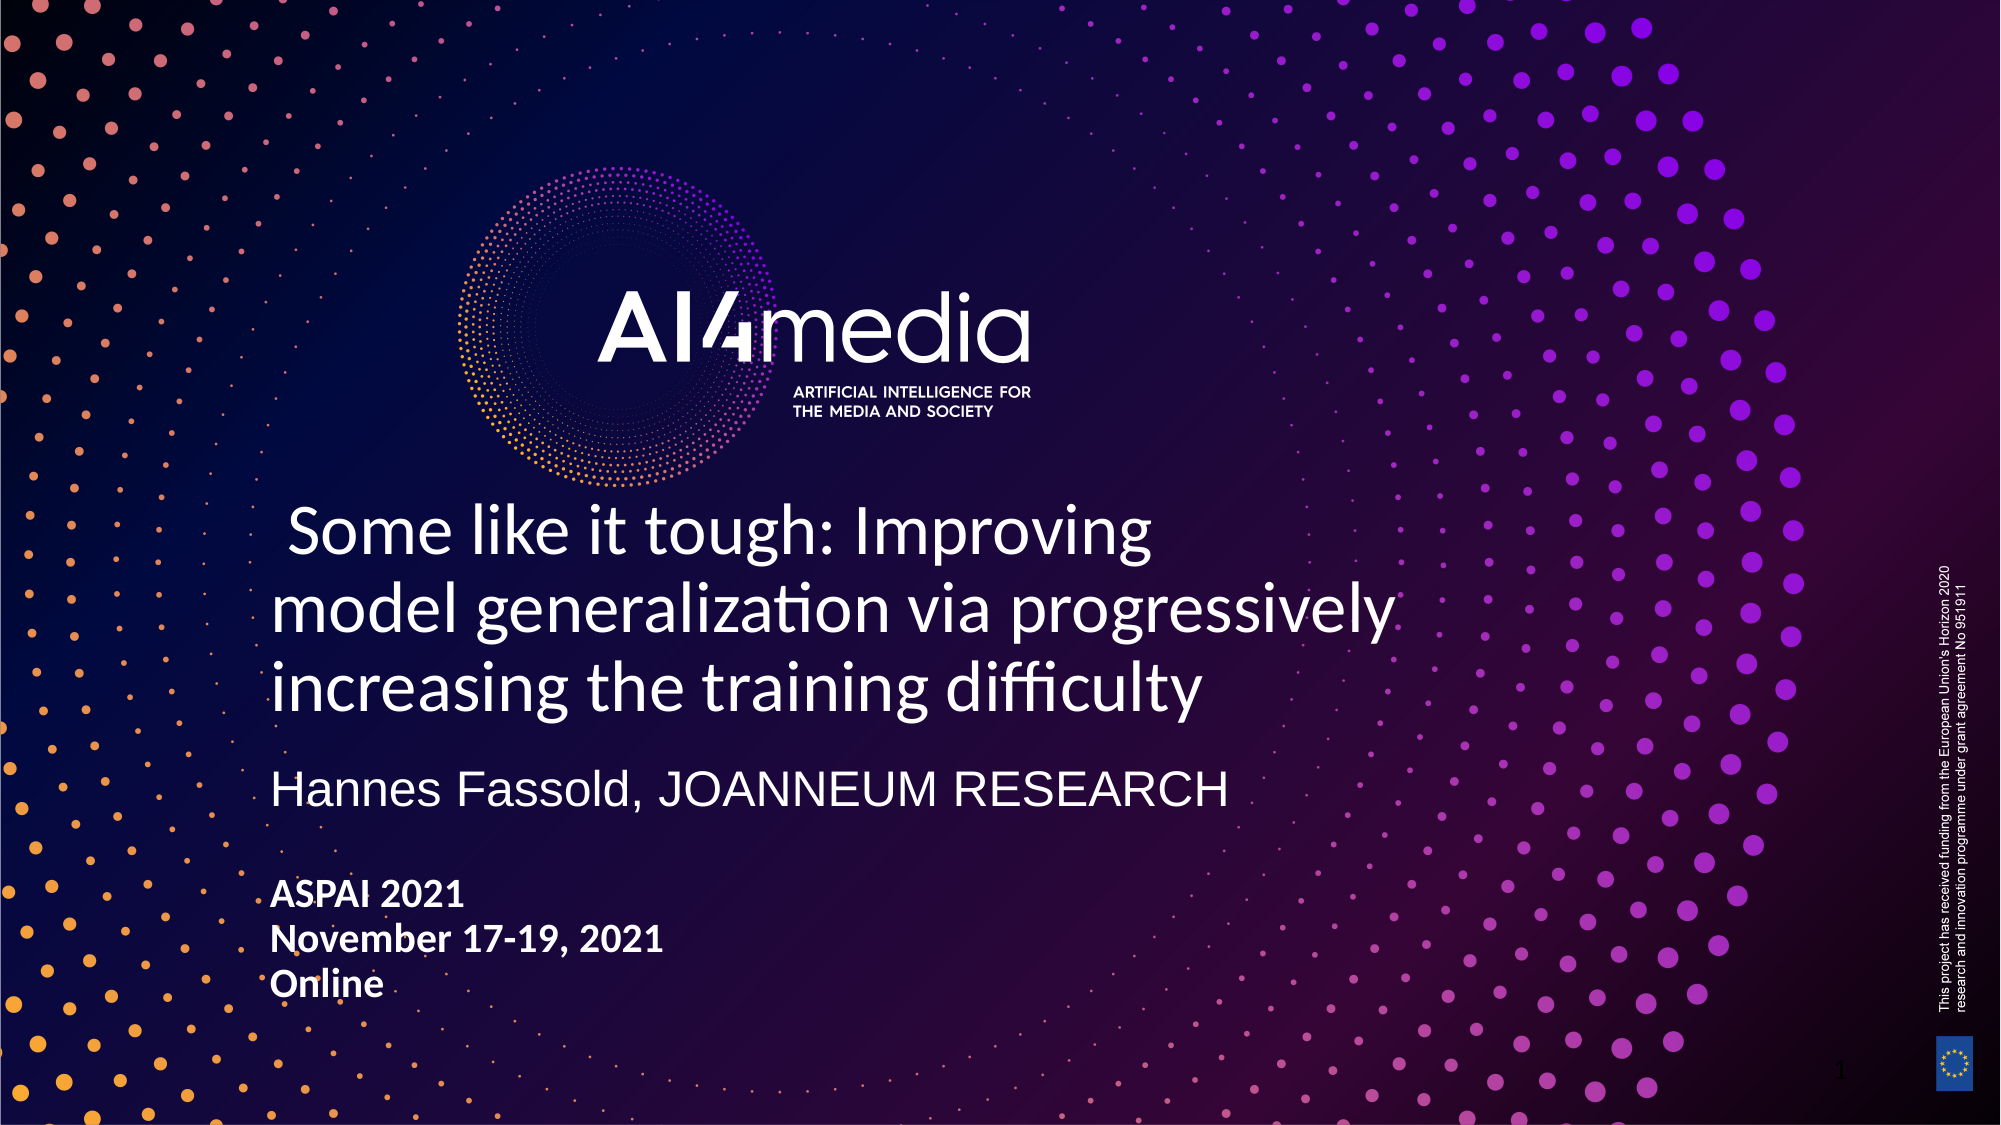

# Some like it tough: Improving model generalization via progressively increasing the training difficulty
Hannes Fassold, JOANNEUM RESEARCH

ASPAI 2021
November 17-19, 2021
Online

1